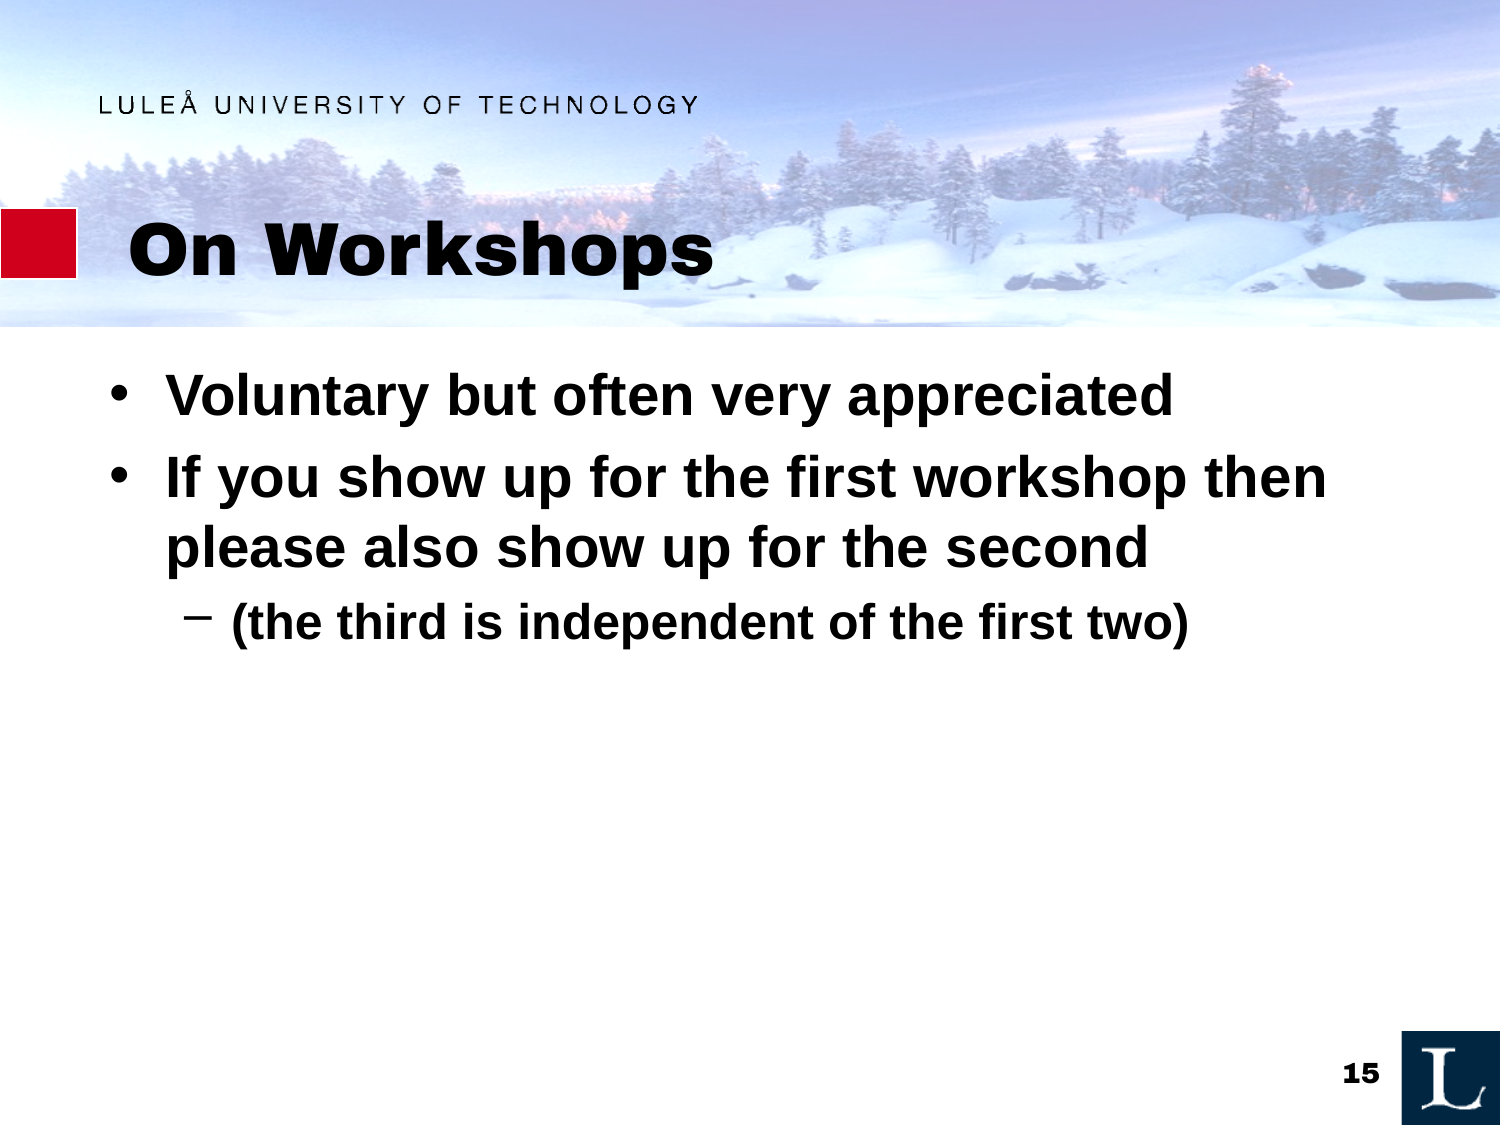

# On Workshops
Voluntary but often very appreciated
If you show up for the first workshop then please also show up for the second
(the third is independent of the first two)
15